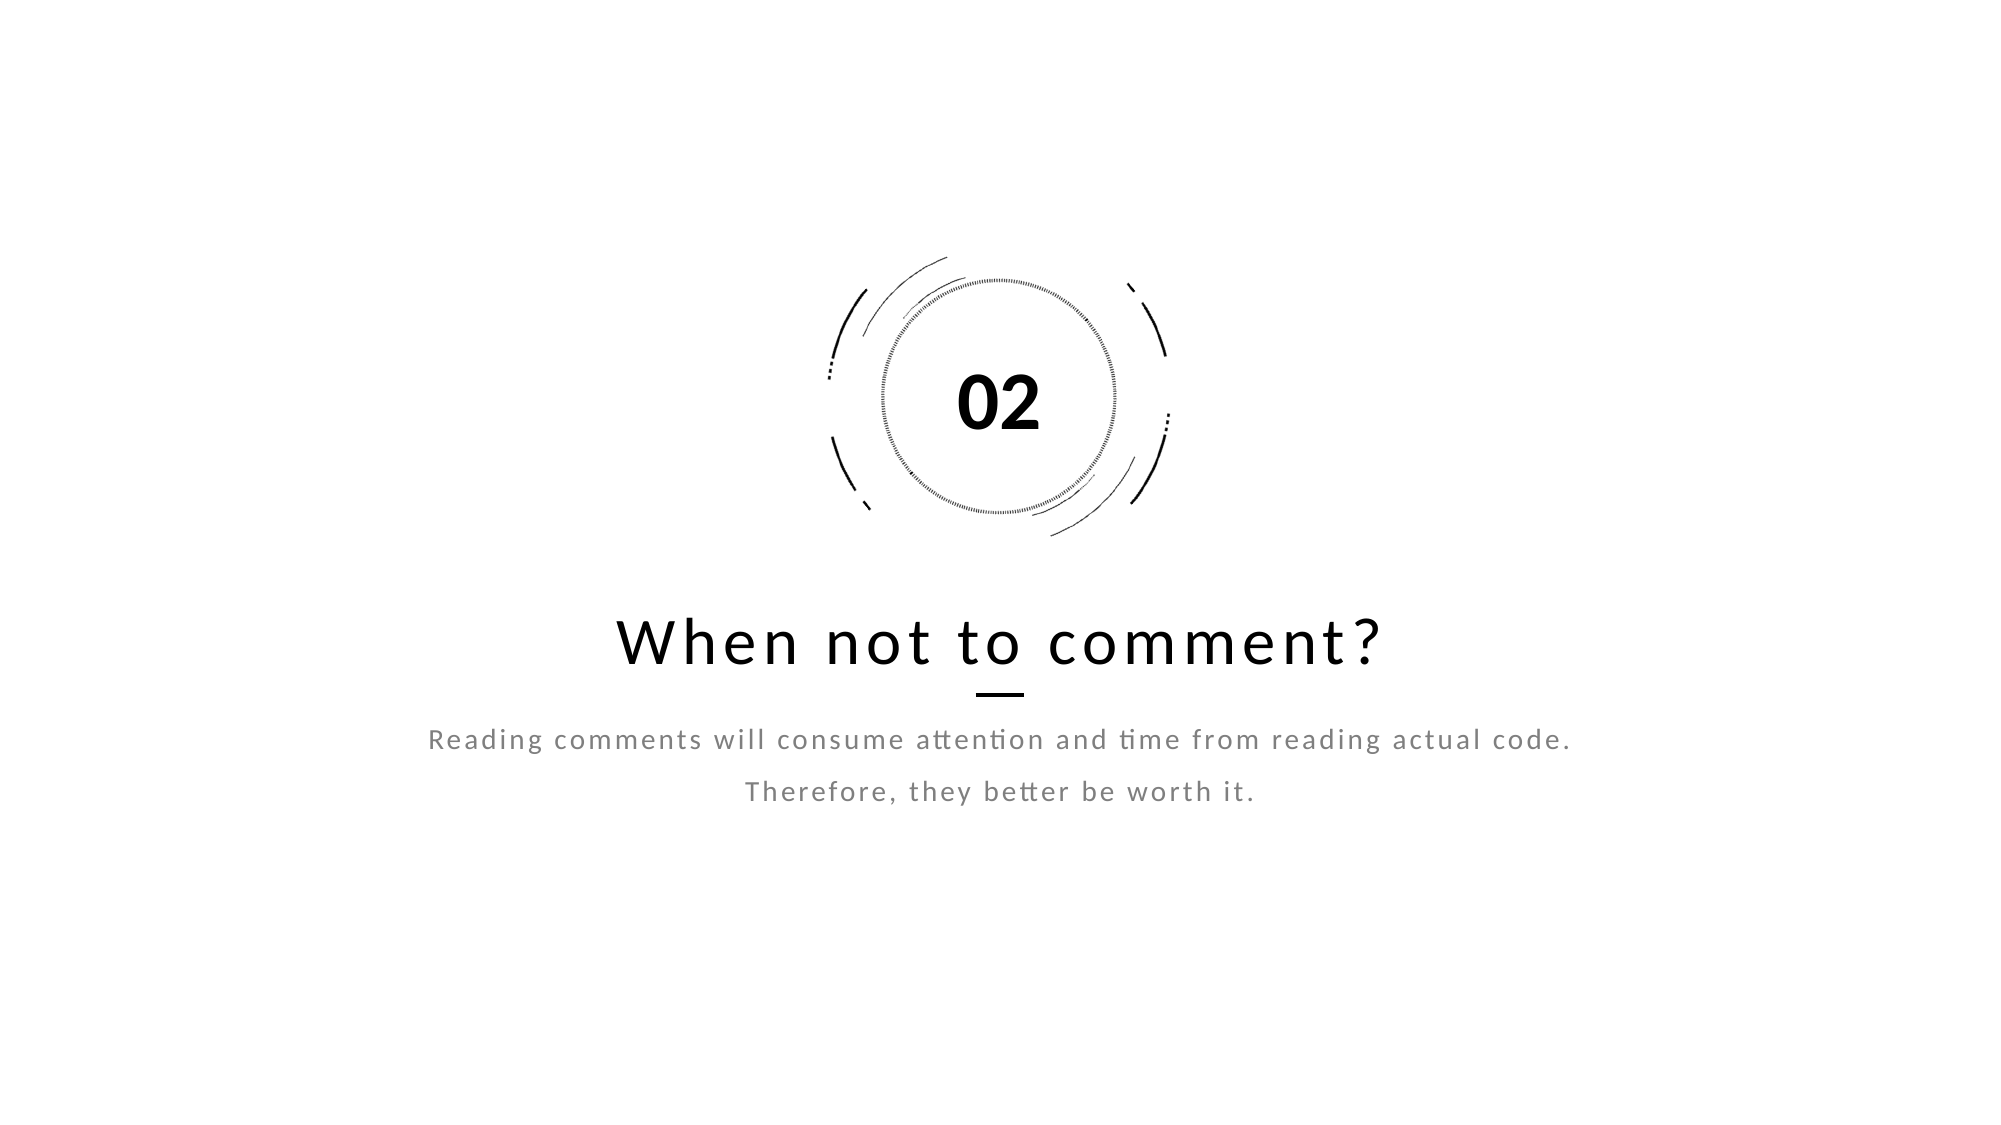

02
When not to comment?
Reading comments will consume attention and time from reading actual code.
Therefore, they better be worth it.